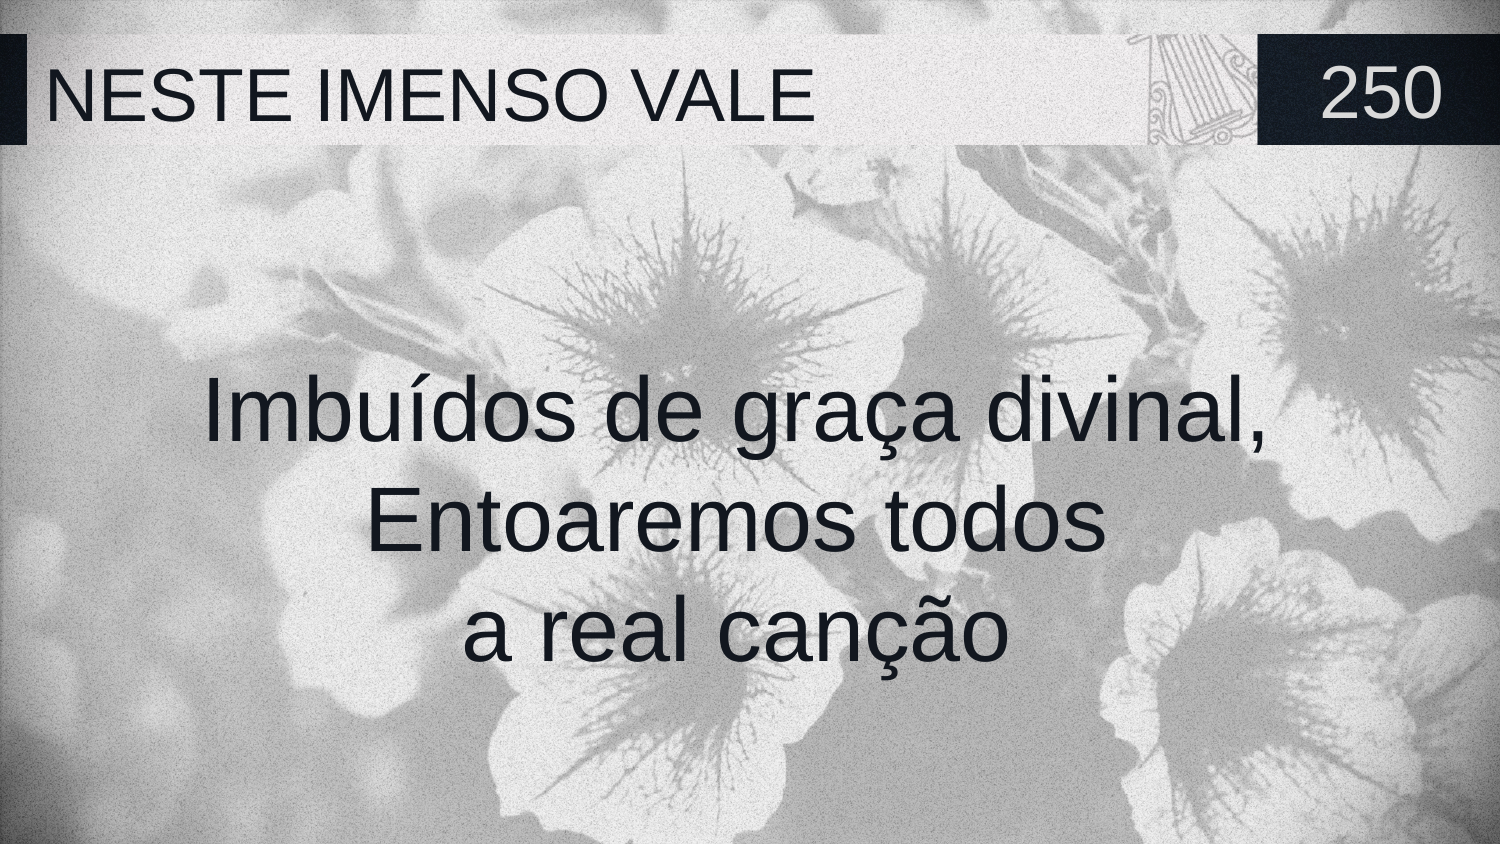

# NESTE IMENSO VALE
250
Imbuídos de graça divinal,
Entoaremos todos
a real canção